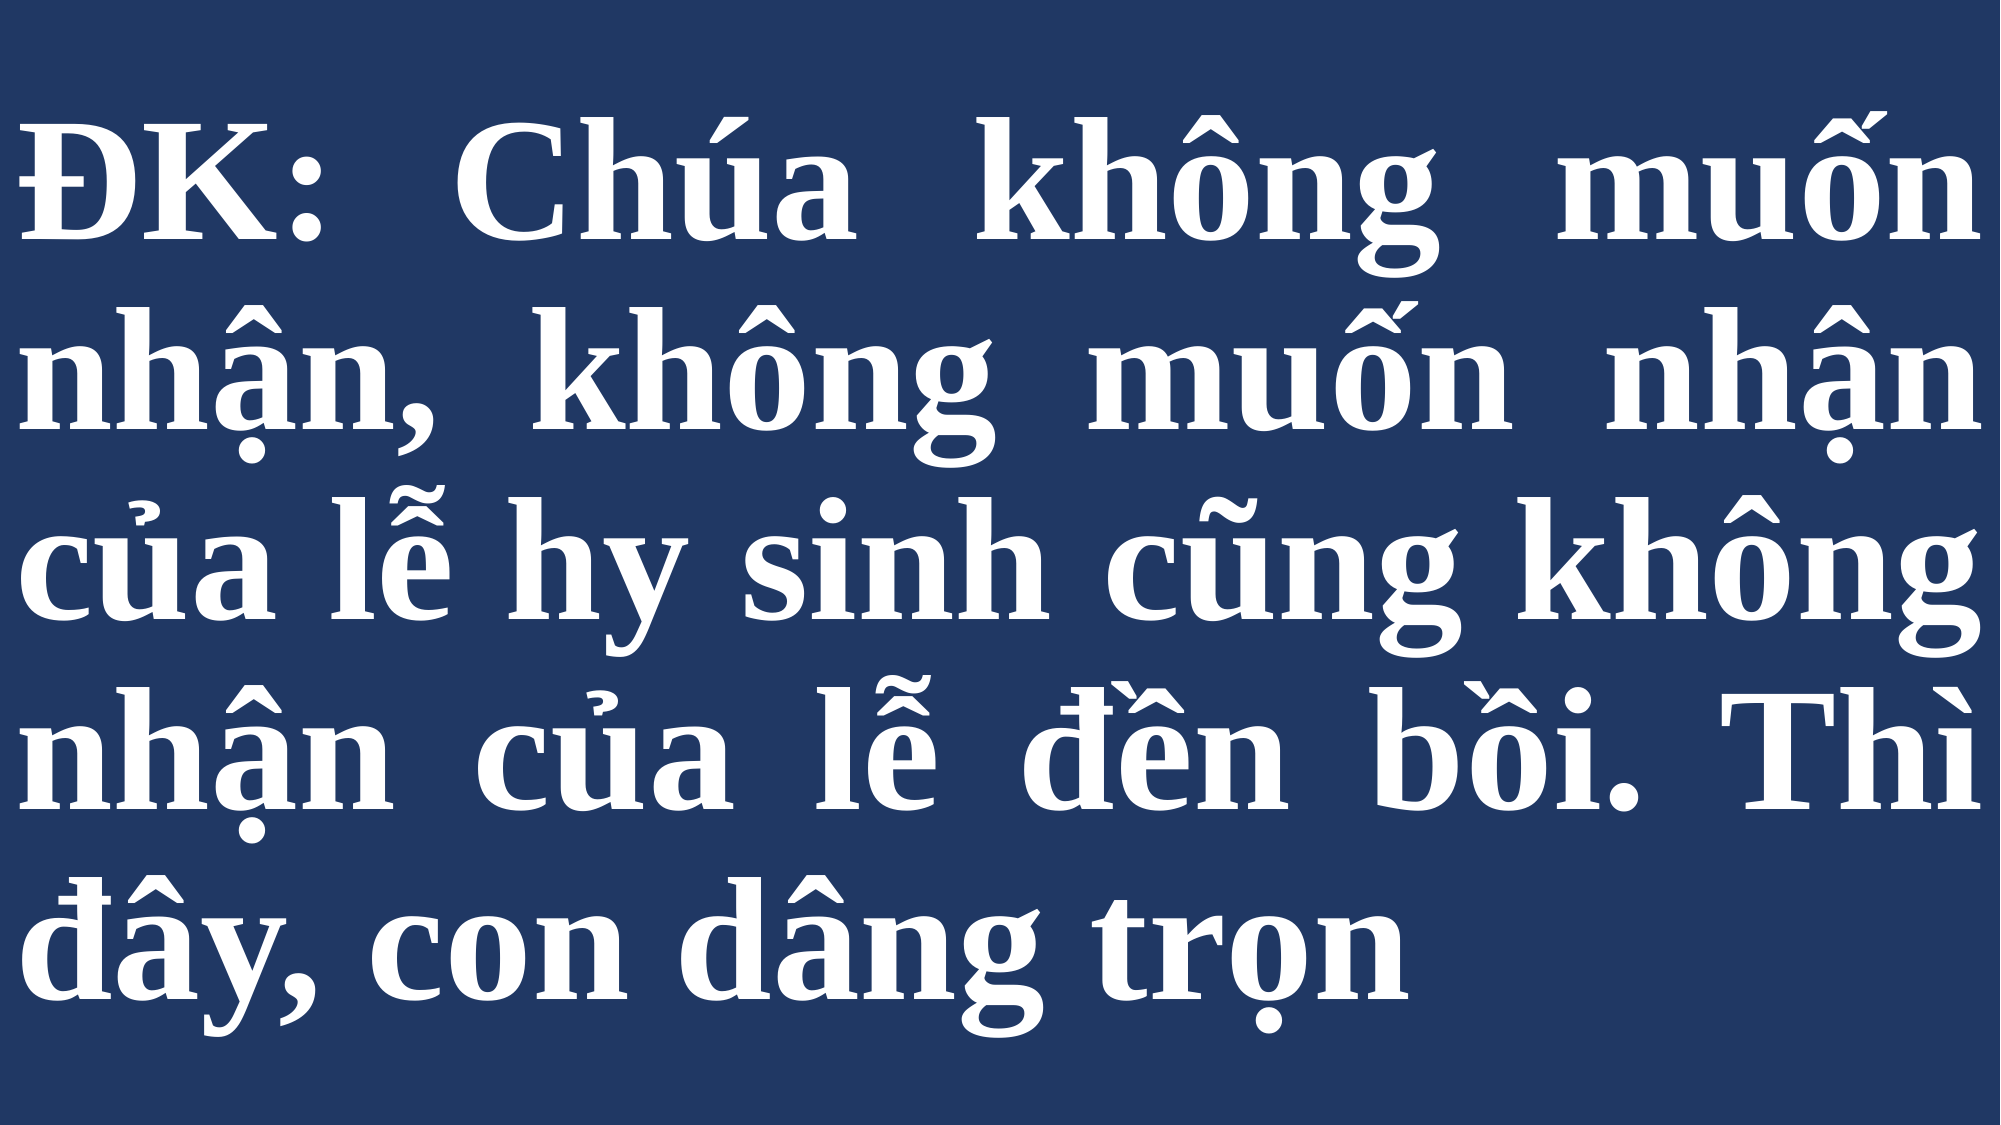

# ĐK: Chúa không muốn nhận, không muốn nhận của lễ hy sinh cũng không nhận của lễ đền bồi. Thì đây, con dâng trọn